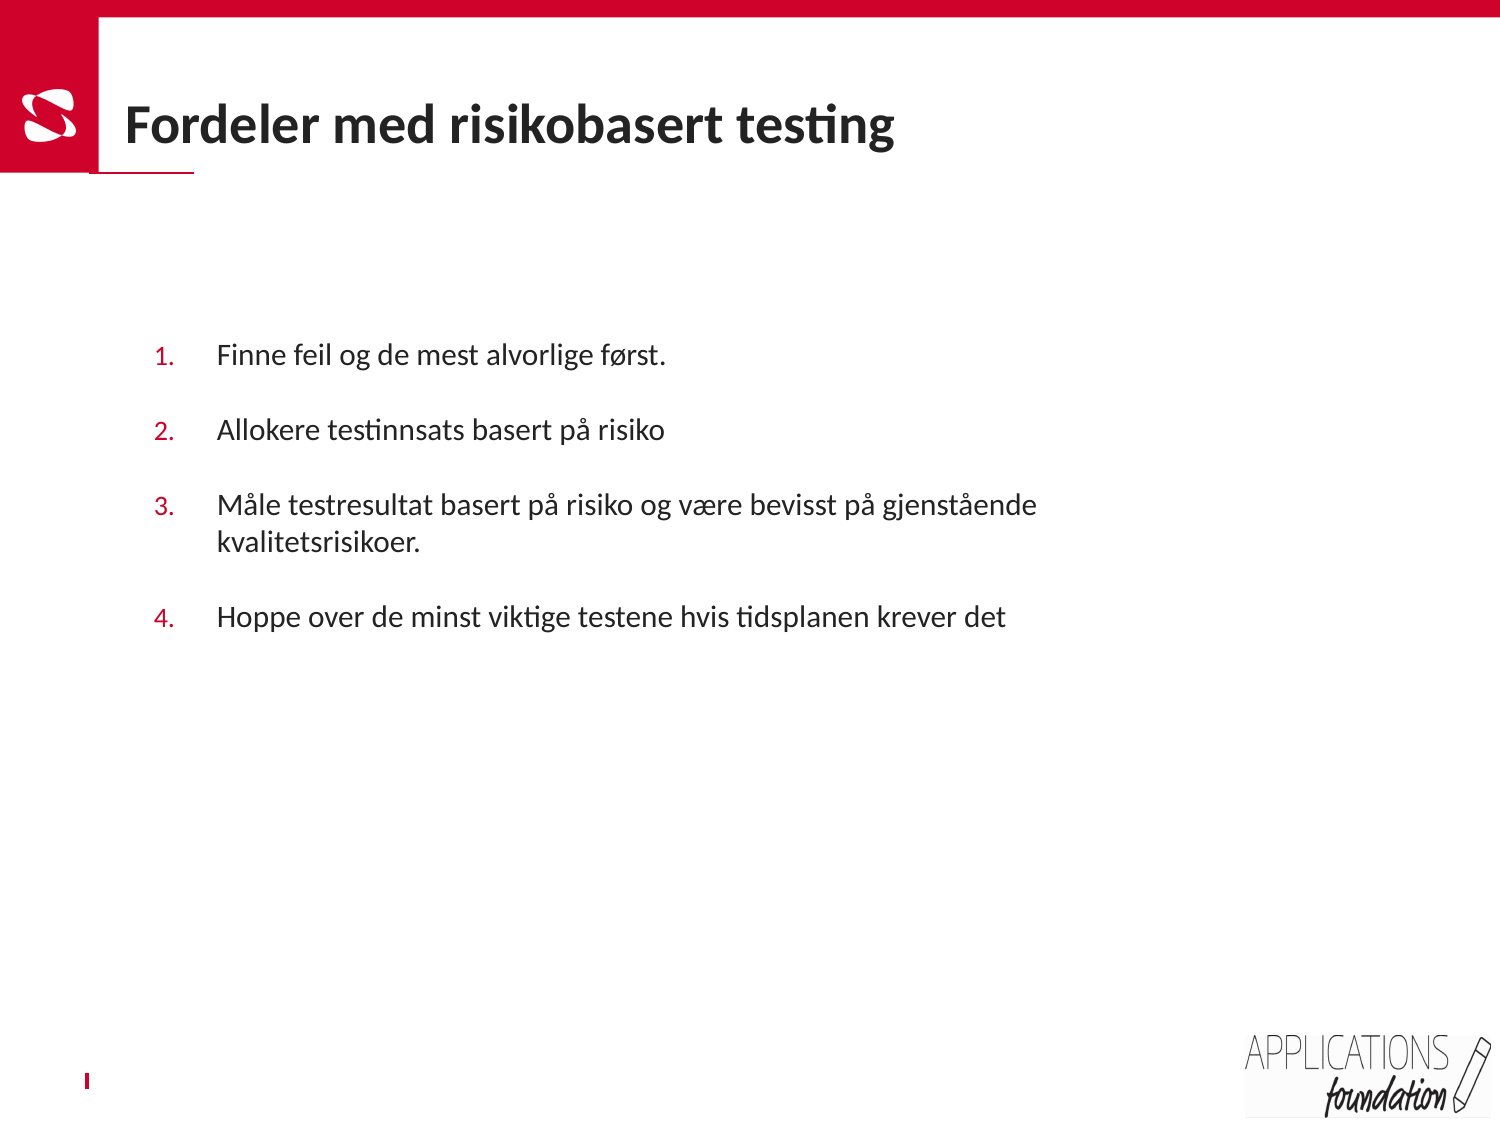

Fordeler med risikobasert testing

Finne feil og de mest alvorlige først.
Allokere testinnsats basert på risiko
Måle testresultat basert på risiko og være bevisst på gjenstående kvalitetsrisikoer.
Hoppe over de minst viktige testene hvis tidsplanen krever det